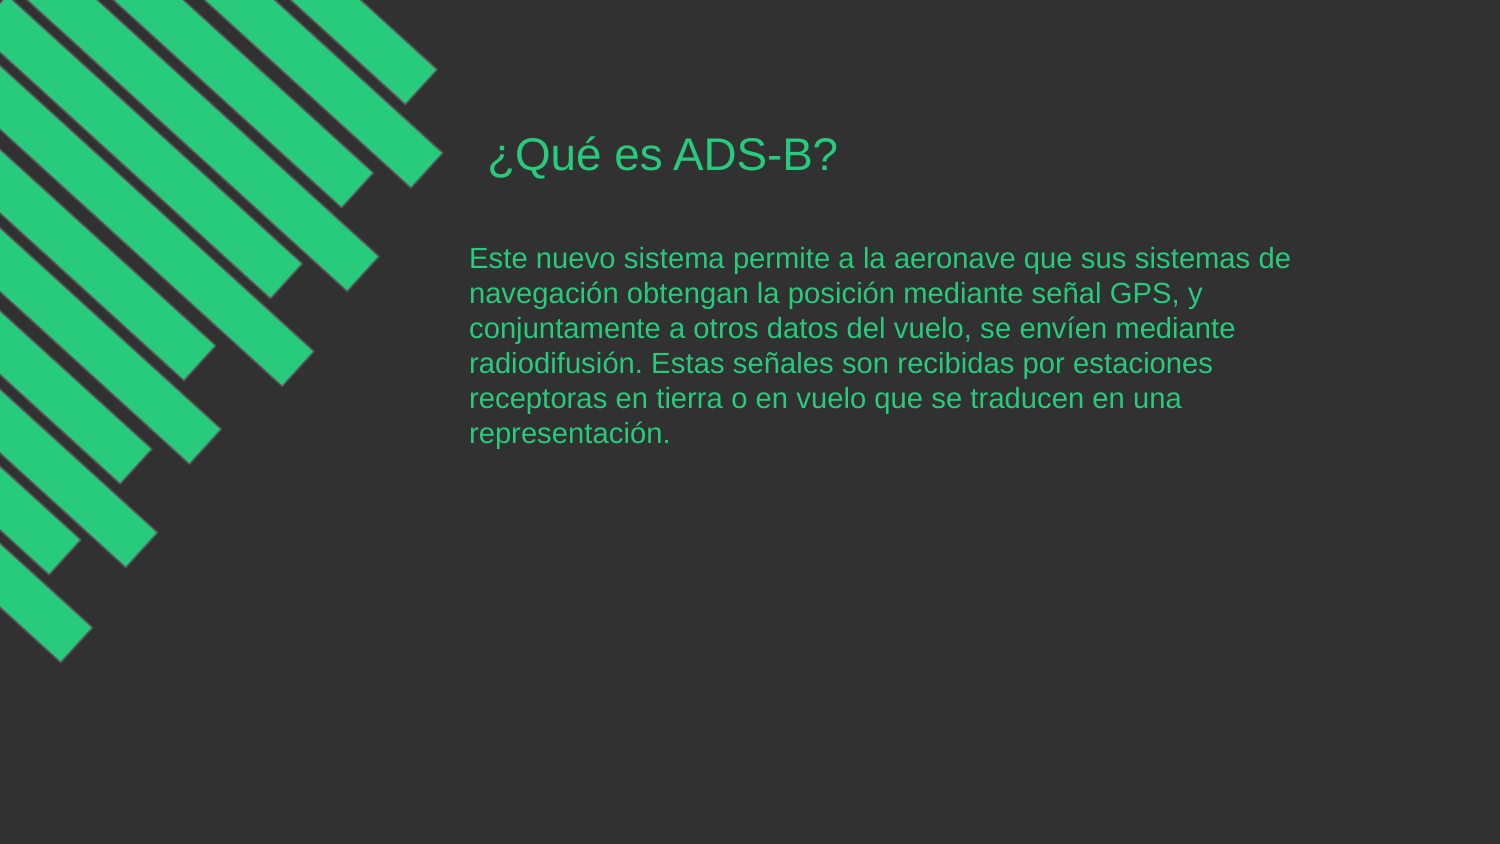

¿Qué es ADS-B?
Este nuevo sistema permite a la aeronave que sus sistemas de navegación obtengan la posición mediante señal GPS, y conjuntamente a otros datos del vuelo, se envíen mediante radiodifusión. Estas señales son recibidas por estaciones receptoras en tierra o en vuelo que se traducen en una representación.